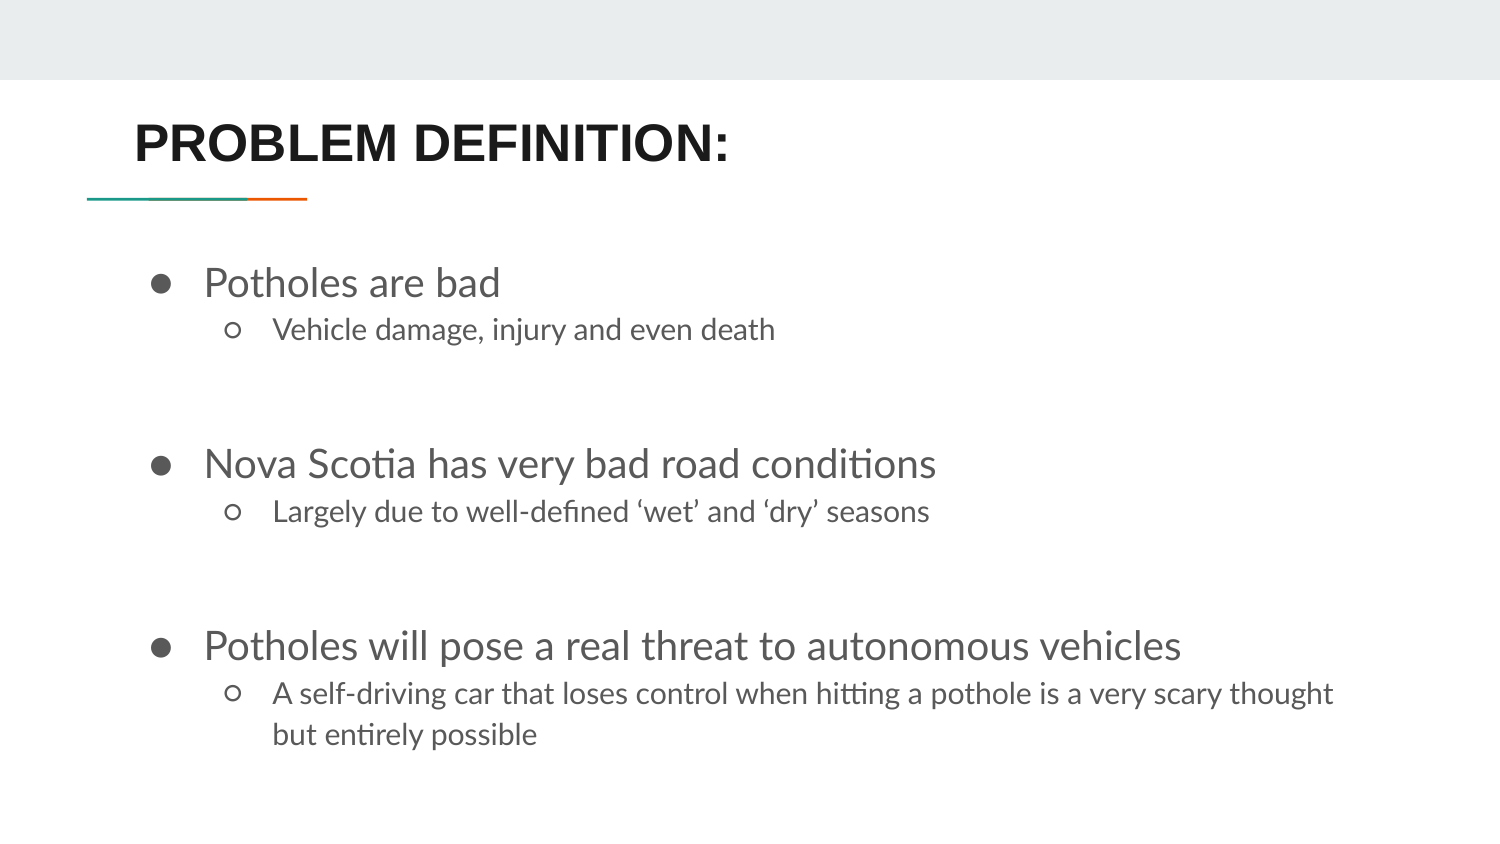

# PROBLEM DEFINITION:
Potholes are bad
Vehicle damage, injury and even death

Nova Scotia has very bad road conditions
Largely due to well-defined ‘wet’ and ‘dry’ seasons

Potholes will pose a real threat to autonomous vehicles
A self-driving car that loses control when hitting a pothole is a very scary thought but entirely possible